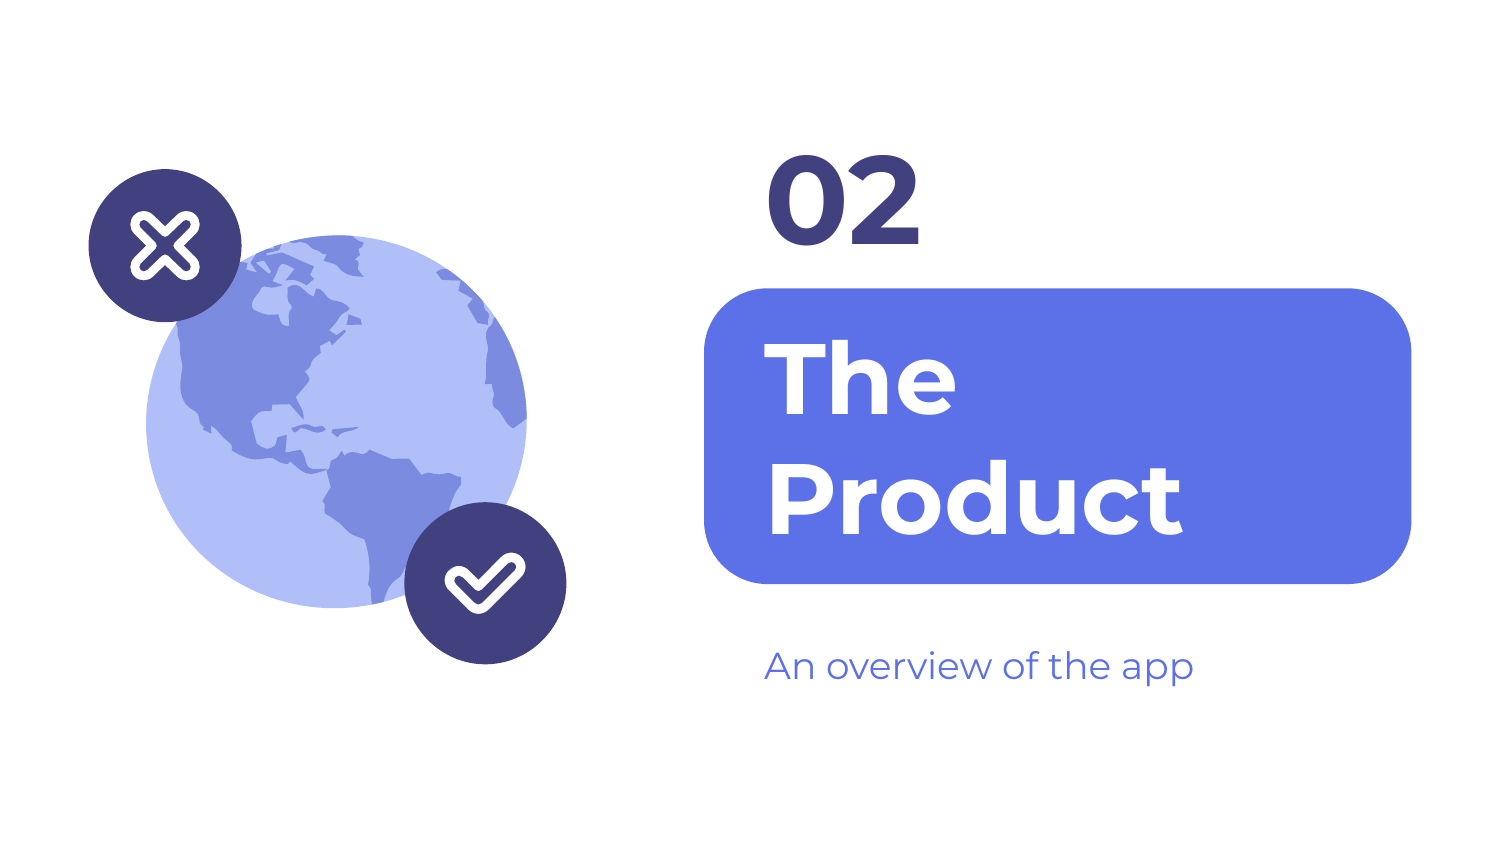

02

# The Product

An overview of the app